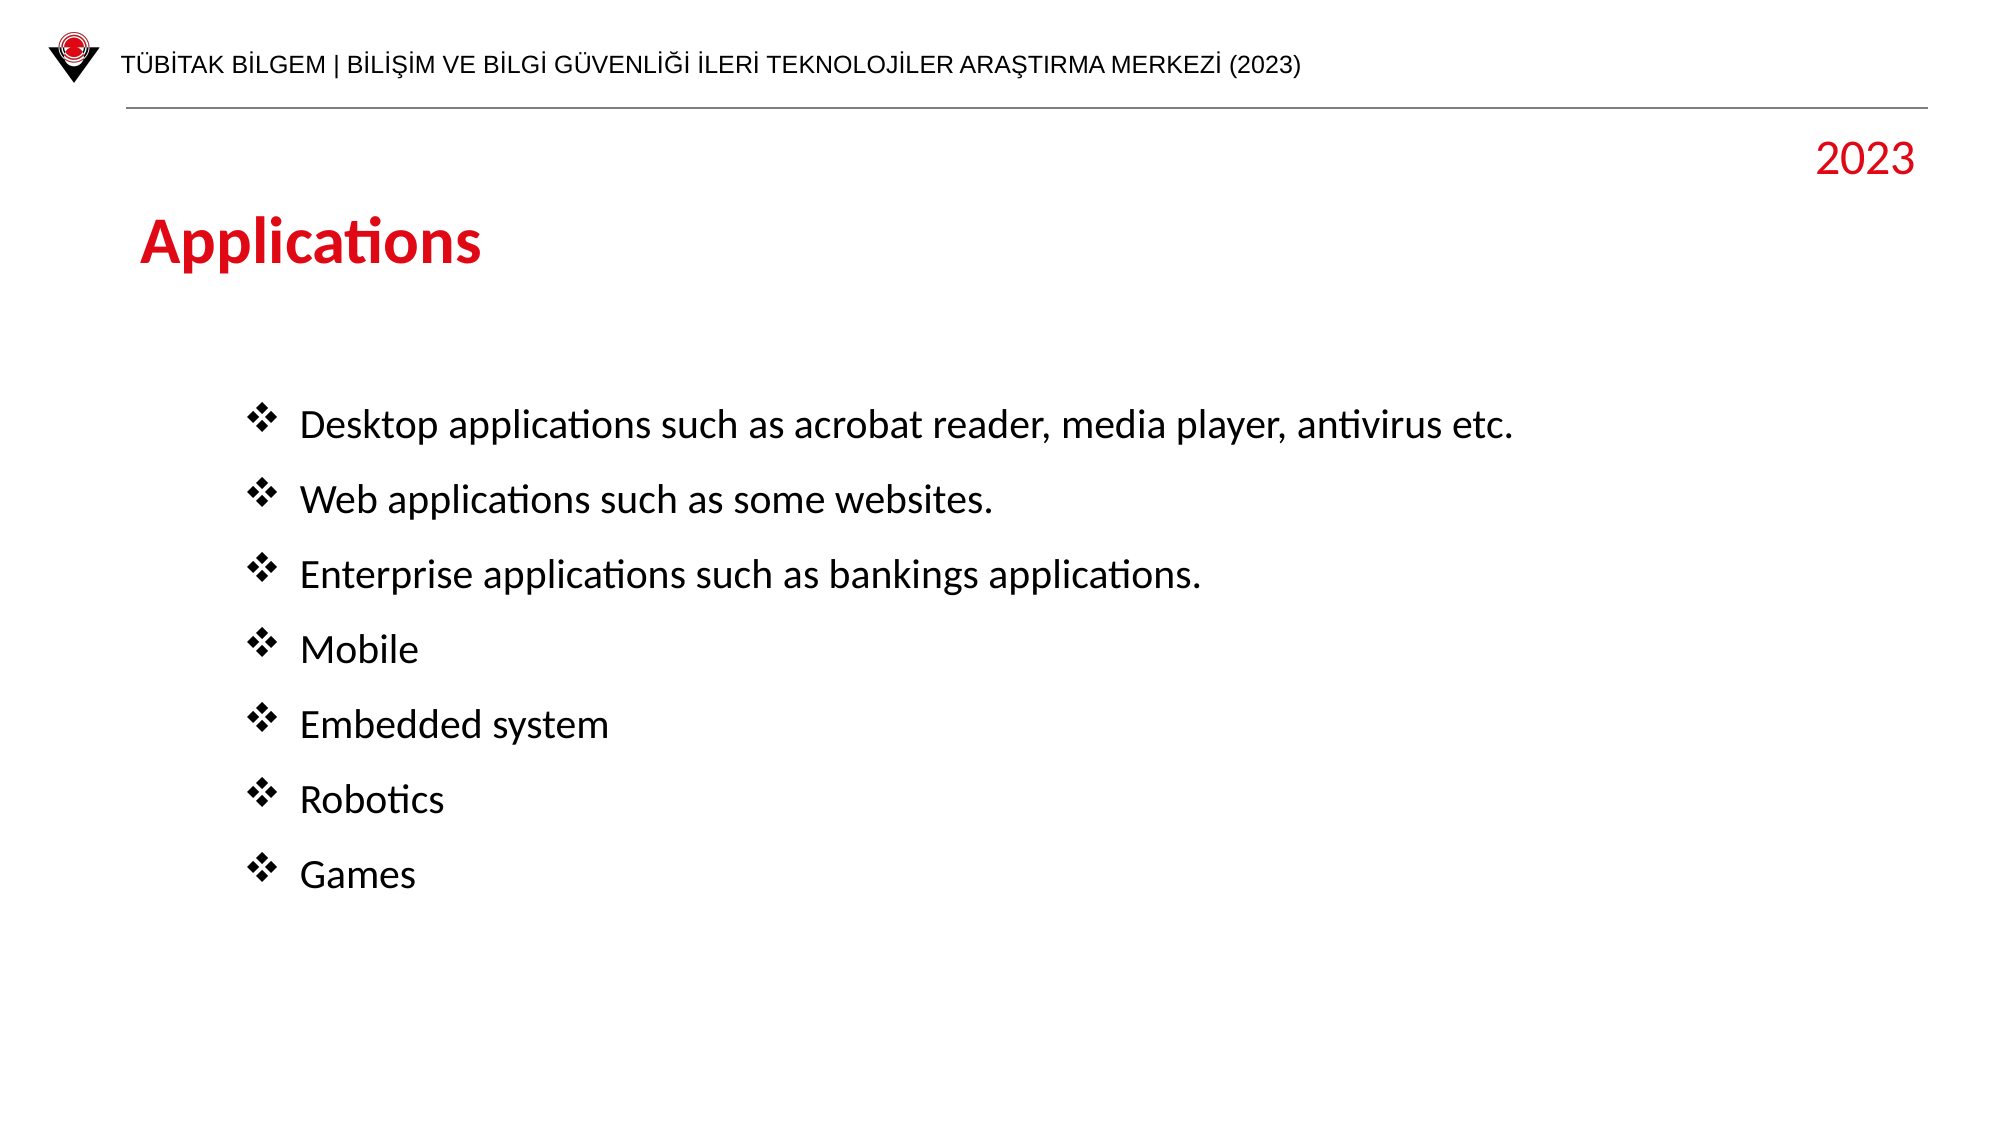

2023
Applications
Desktop applications such as acrobat reader, media player, antivirus etc.
Web applications such as some websites.
Enterprise applications such as bankings applications.
Mobile
Embedded system
Robotics
Games